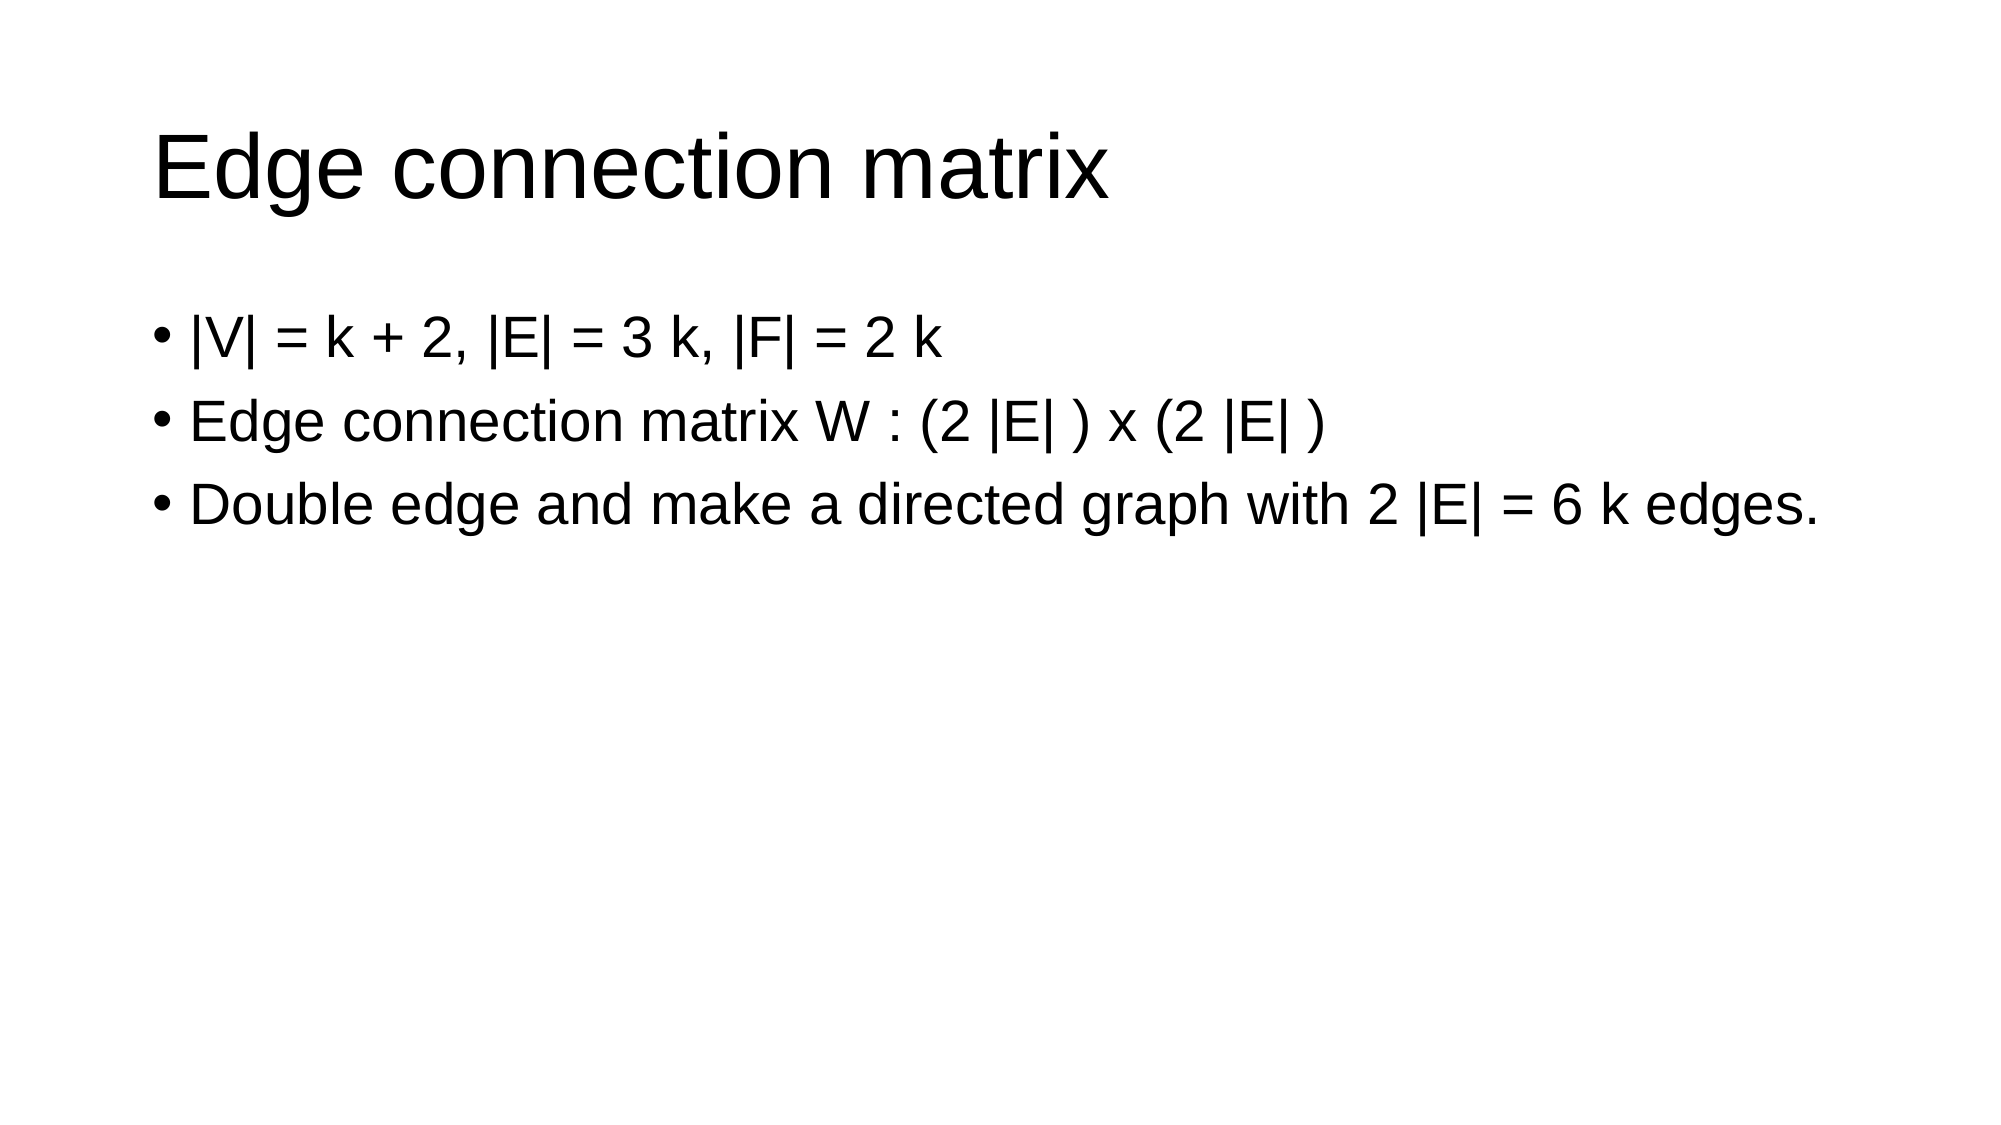

# Edge connection matrix
|V| = k + 2, |E| = 3 k, |F| = 2 k
Edge connection matrix W : (2 |E| ) x (2 |E| )
Double edge and make a directed graph with 2 |E| = 6 k edges.